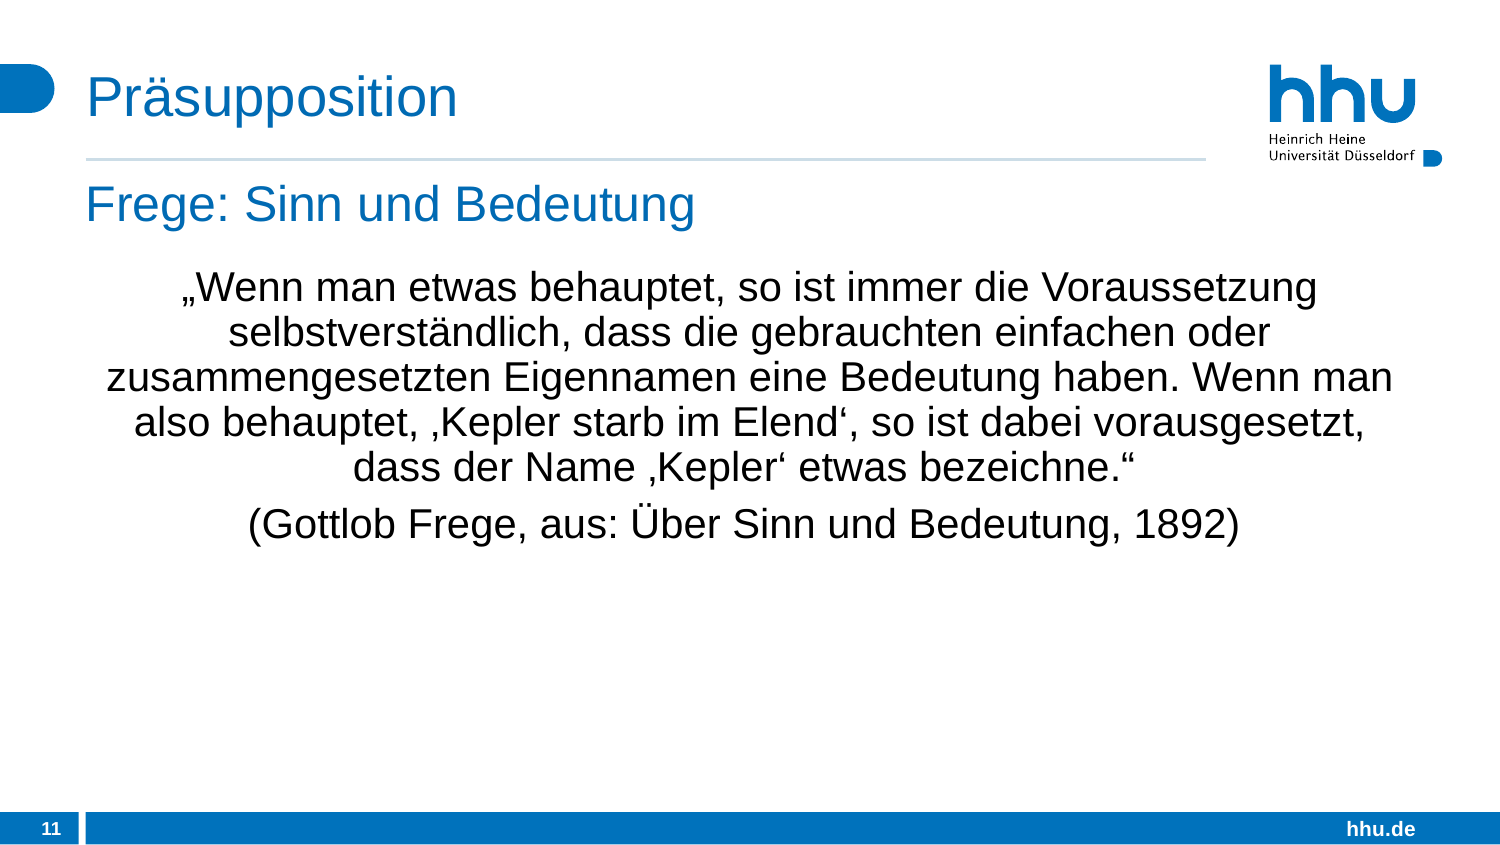

# Präsupposition
Frege: Sinn und Bedeutung
„Wenn man etwas behauptet, so ist immer die Voraussetzung selbstverständlich, dass die gebrauchten einfachen oder zusammengesetzten Eigennamen eine Bedeutung haben. Wenn man also behauptet, ‚Kepler starb im Elend‘, so ist dabei vorausgesetzt, dass der Name ‚Kepler‘ etwas bezeichne.“
(Gottlob Frege, aus: Über Sinn und Bedeutung, 1892)

11